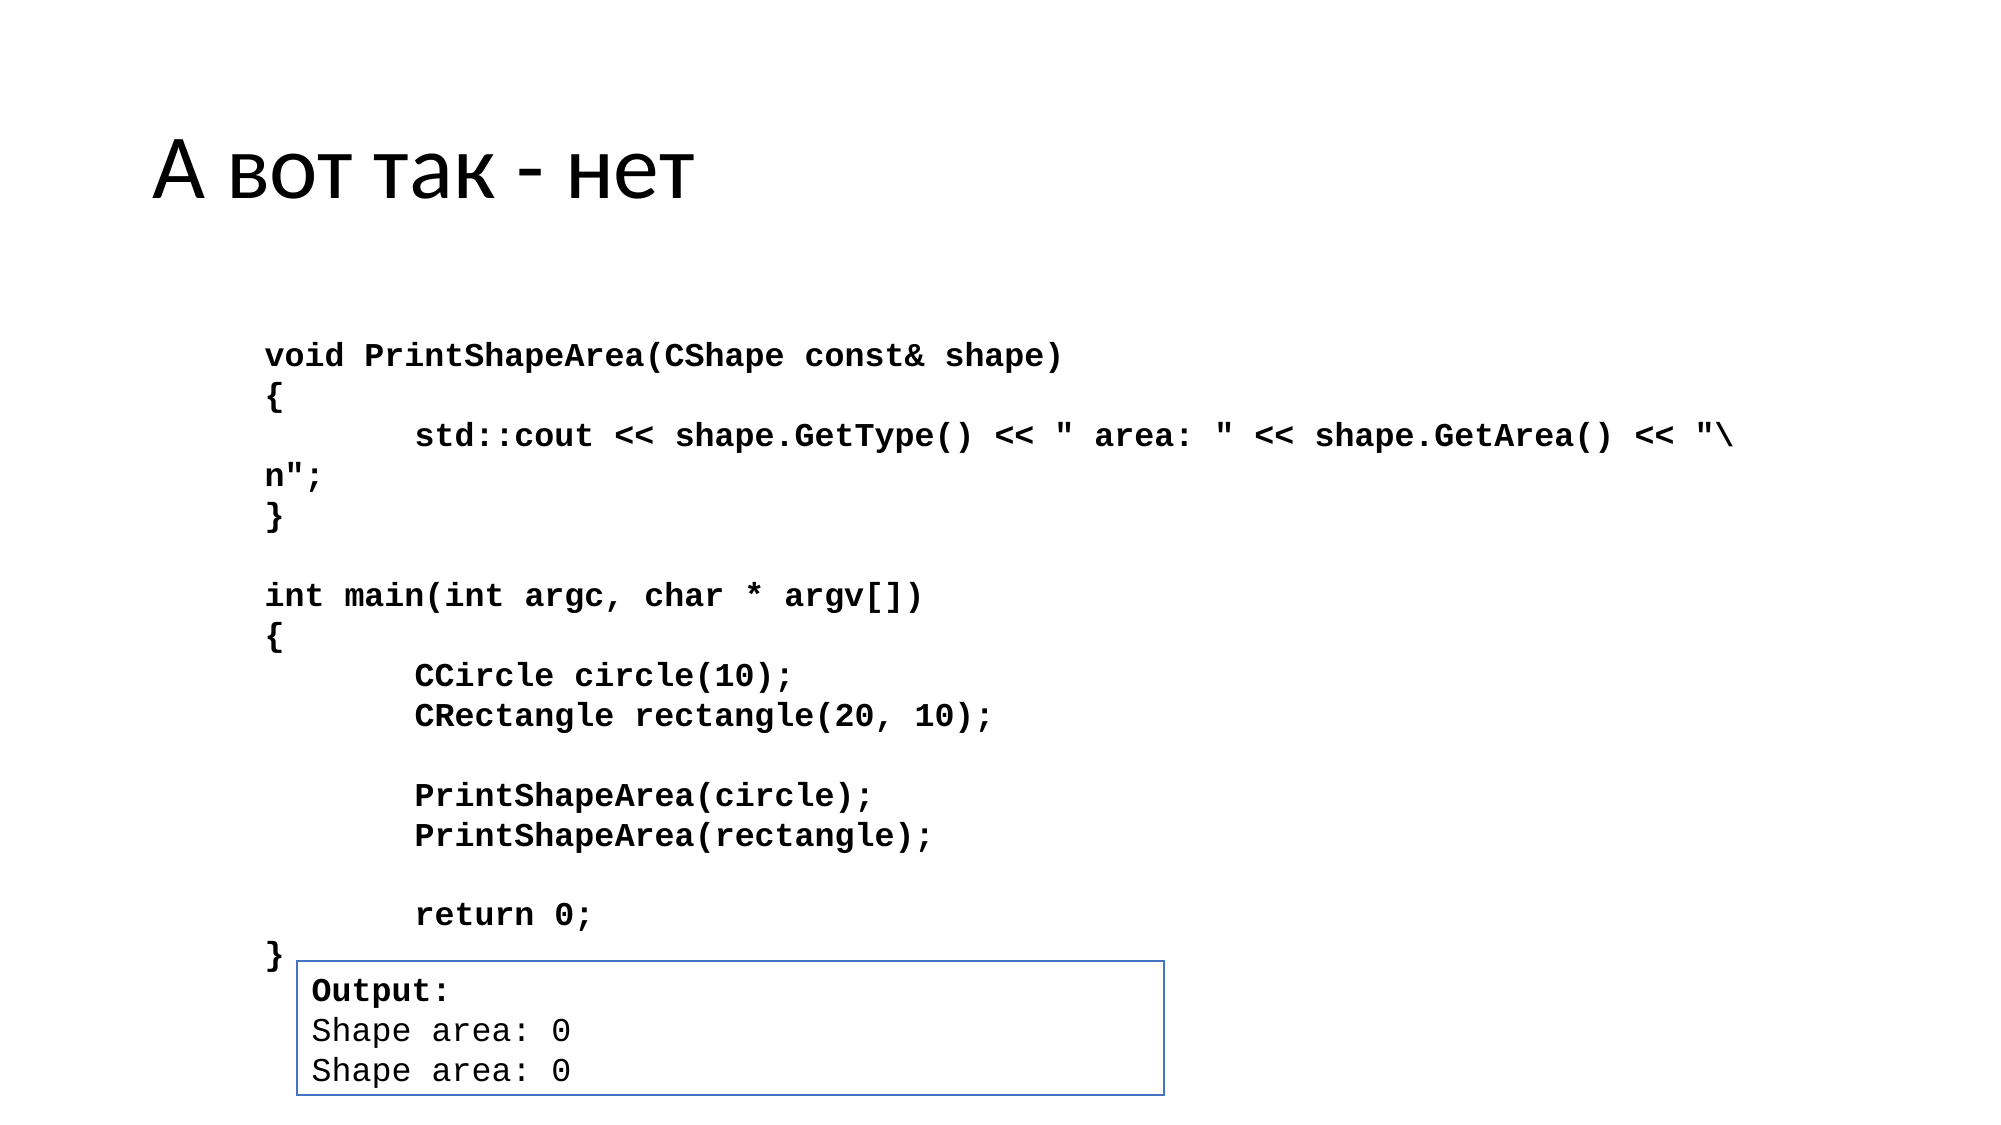

# А вот так - нет
void PrintShapeArea(CShape const& shape)
{
	std::cout << shape.GetType() << " area: " << shape.GetArea() << "\n";
}

int main(int argc, char * argv[])
{
	CCircle circle(10);
	CRectangle rectangle(20, 10);

	PrintShapeArea(circle);
	PrintShapeArea(rectangle);

	return 0;
}
Output:
Shape area: 0
Shape area: 0